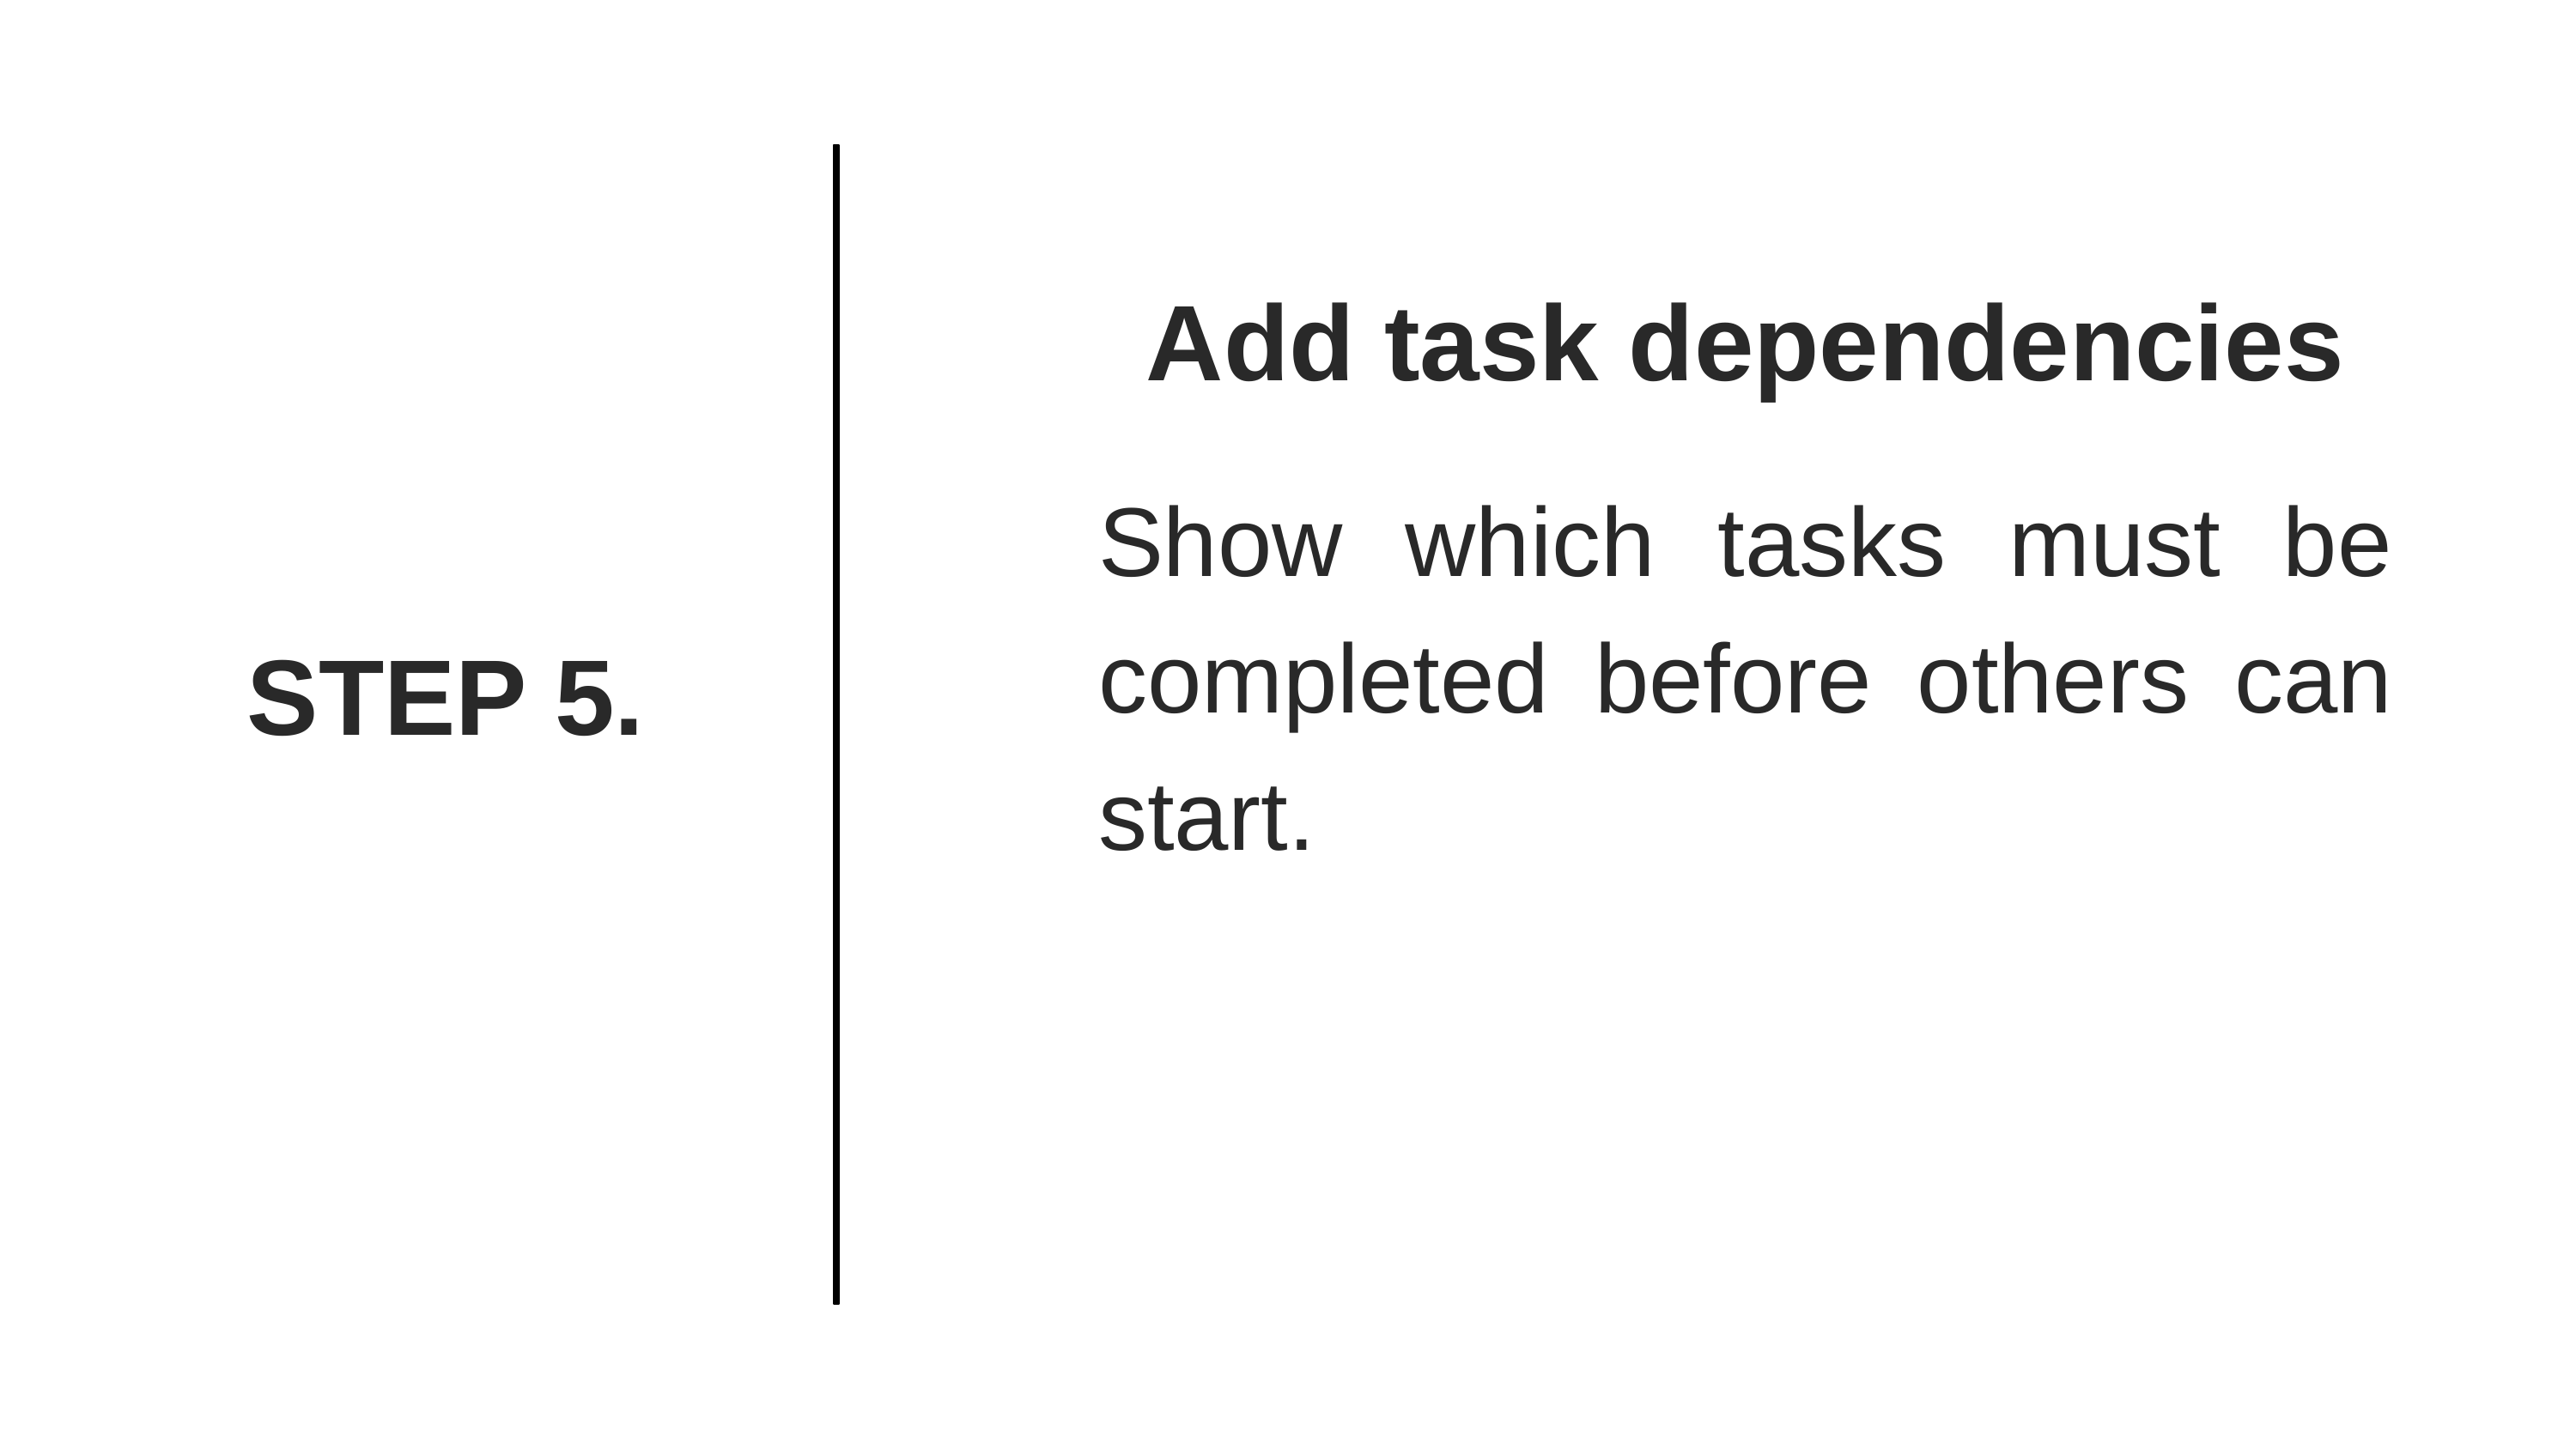

Add task dependencies
Show which tasks must be completed before others can start.
STEP 5.